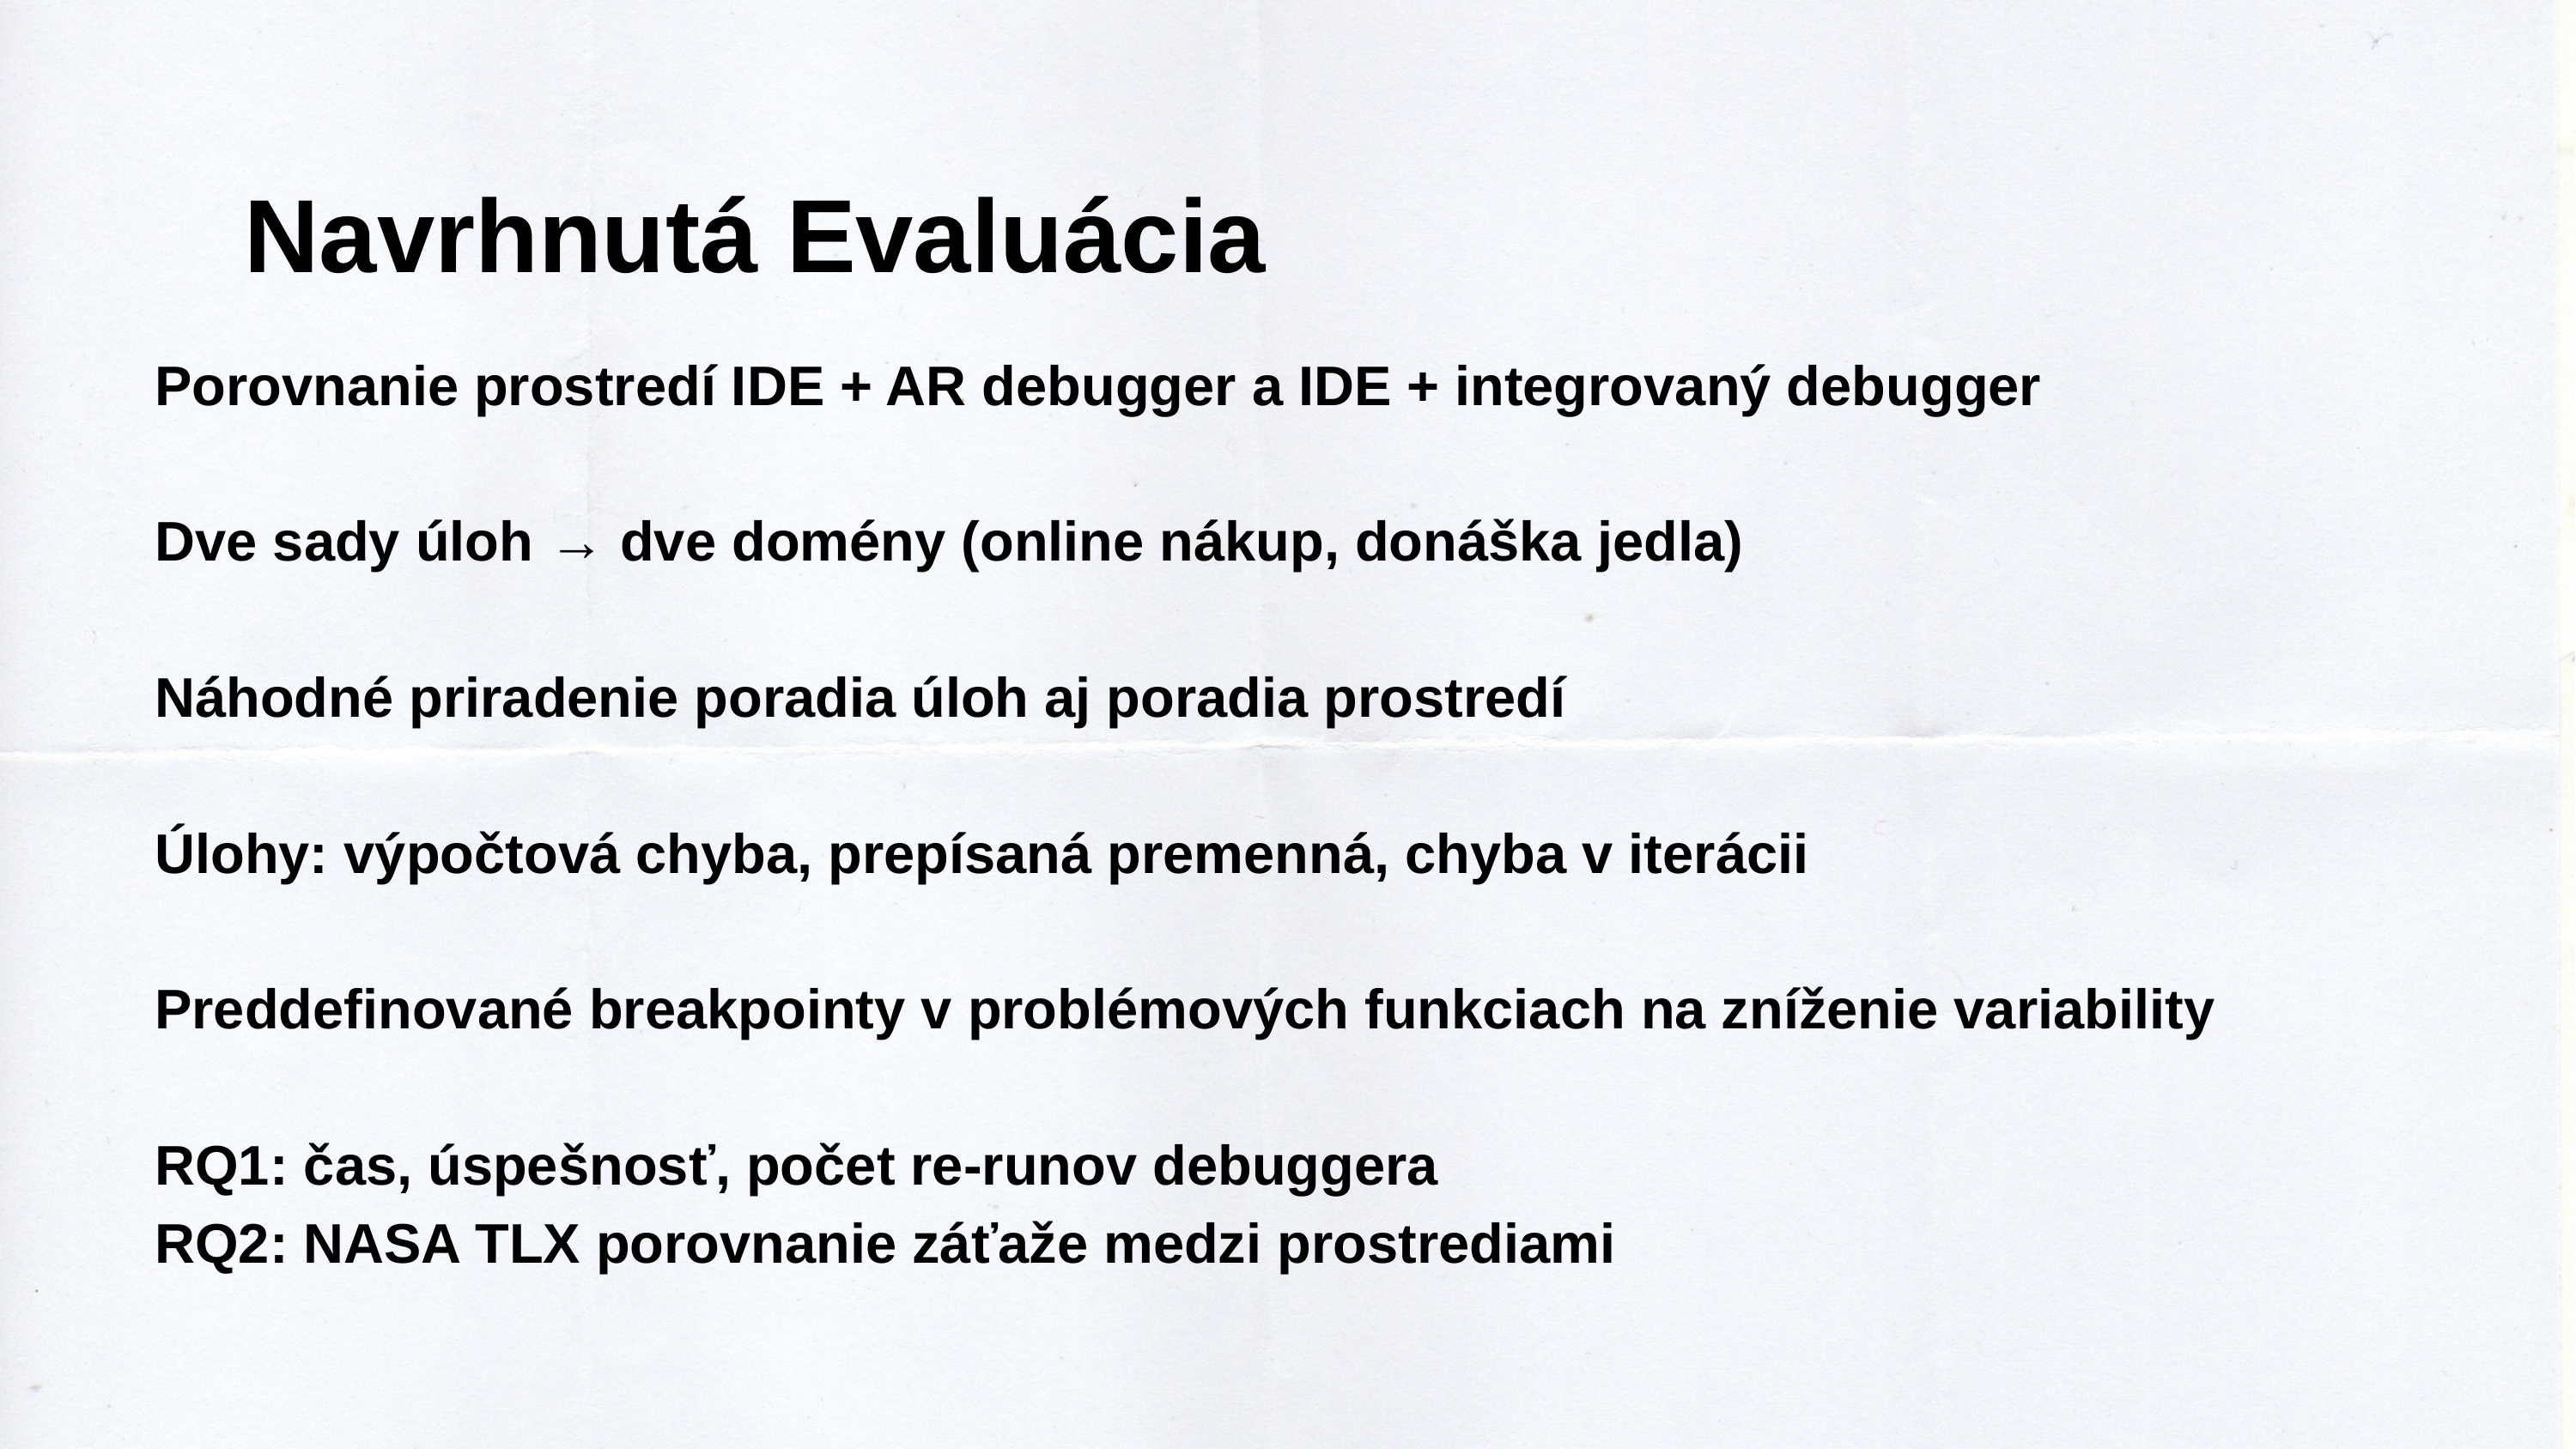

Navrhnutá Evaluácia
Porovnanie prostredí IDE + AR debugger a IDE + integrovaný debugger

Dve sady úloh → dve domény (online nákup, donáška jedla)

Náhodné priradenie poradia úloh aj poradia prostredí

Úlohy: výpočtová chyba, prepísaná premenná, chyba v iterácii

Preddefinované breakpointy v problémových funkciach na zníženie variability

RQ1: čas, úspešnosť, počet re-runov debuggera
RQ2: NASA TLX porovnanie záťaže medzi prostrediami